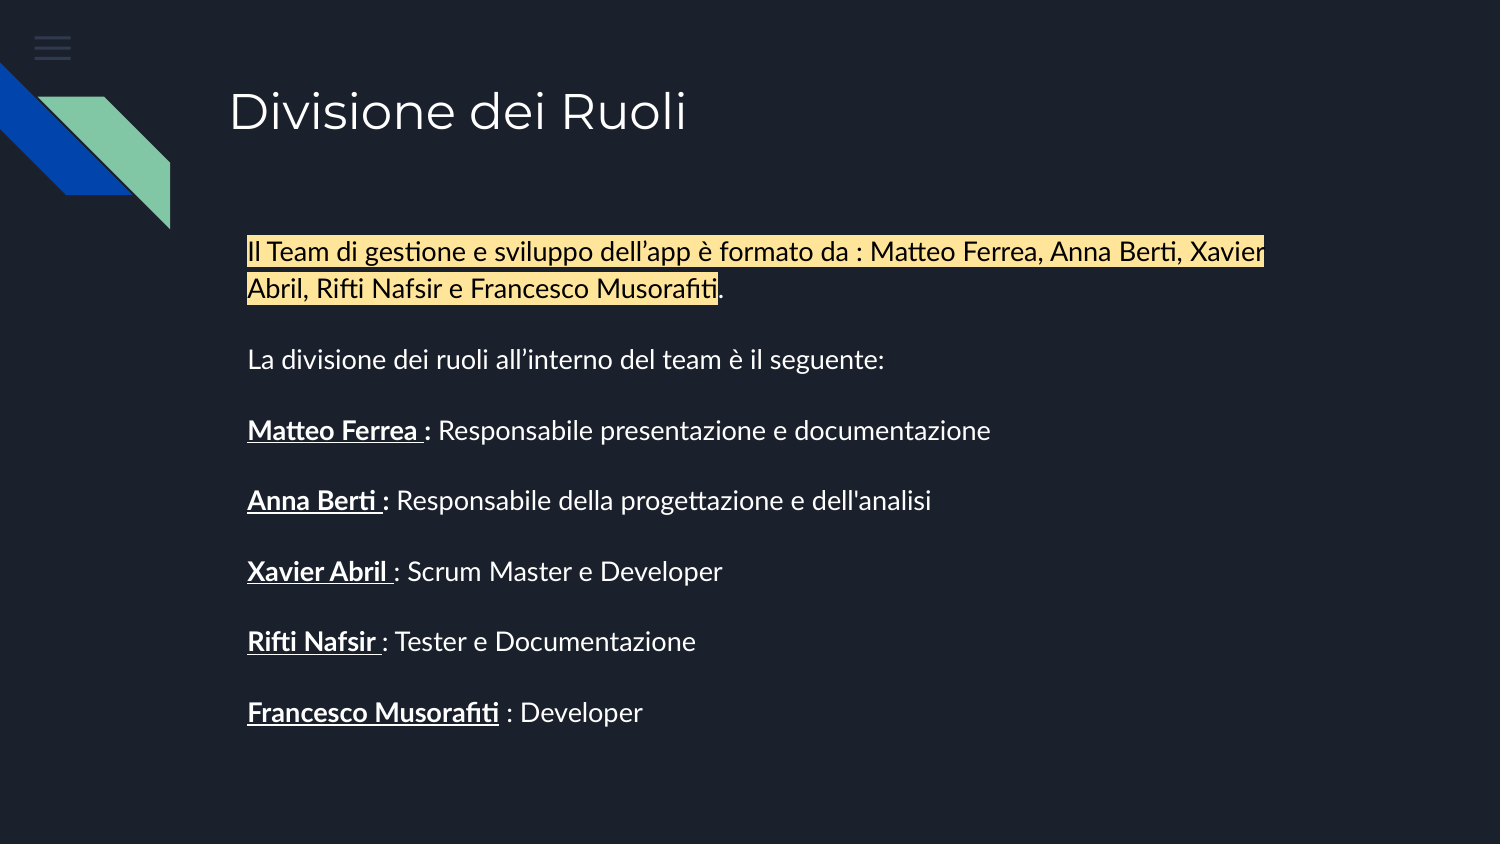

# Divisione dei Ruoli
Il Team di gestione e sviluppo dell’app è formato da : Matteo Ferrea, Anna Berti, Xavier Abril, Rifti Nafsir e Francesco Musorafiti.
La divisione dei ruoli all’interno del team è il seguente:
Matteo Ferrea : Responsabile presentazione e documentazione
Anna Berti : Responsabile della progettazione e dell'analisi
Xavier Abril : Scrum Master e Developer
Rifti Nafsir : Tester e Documentazione
Francesco Musorafiti : Developer